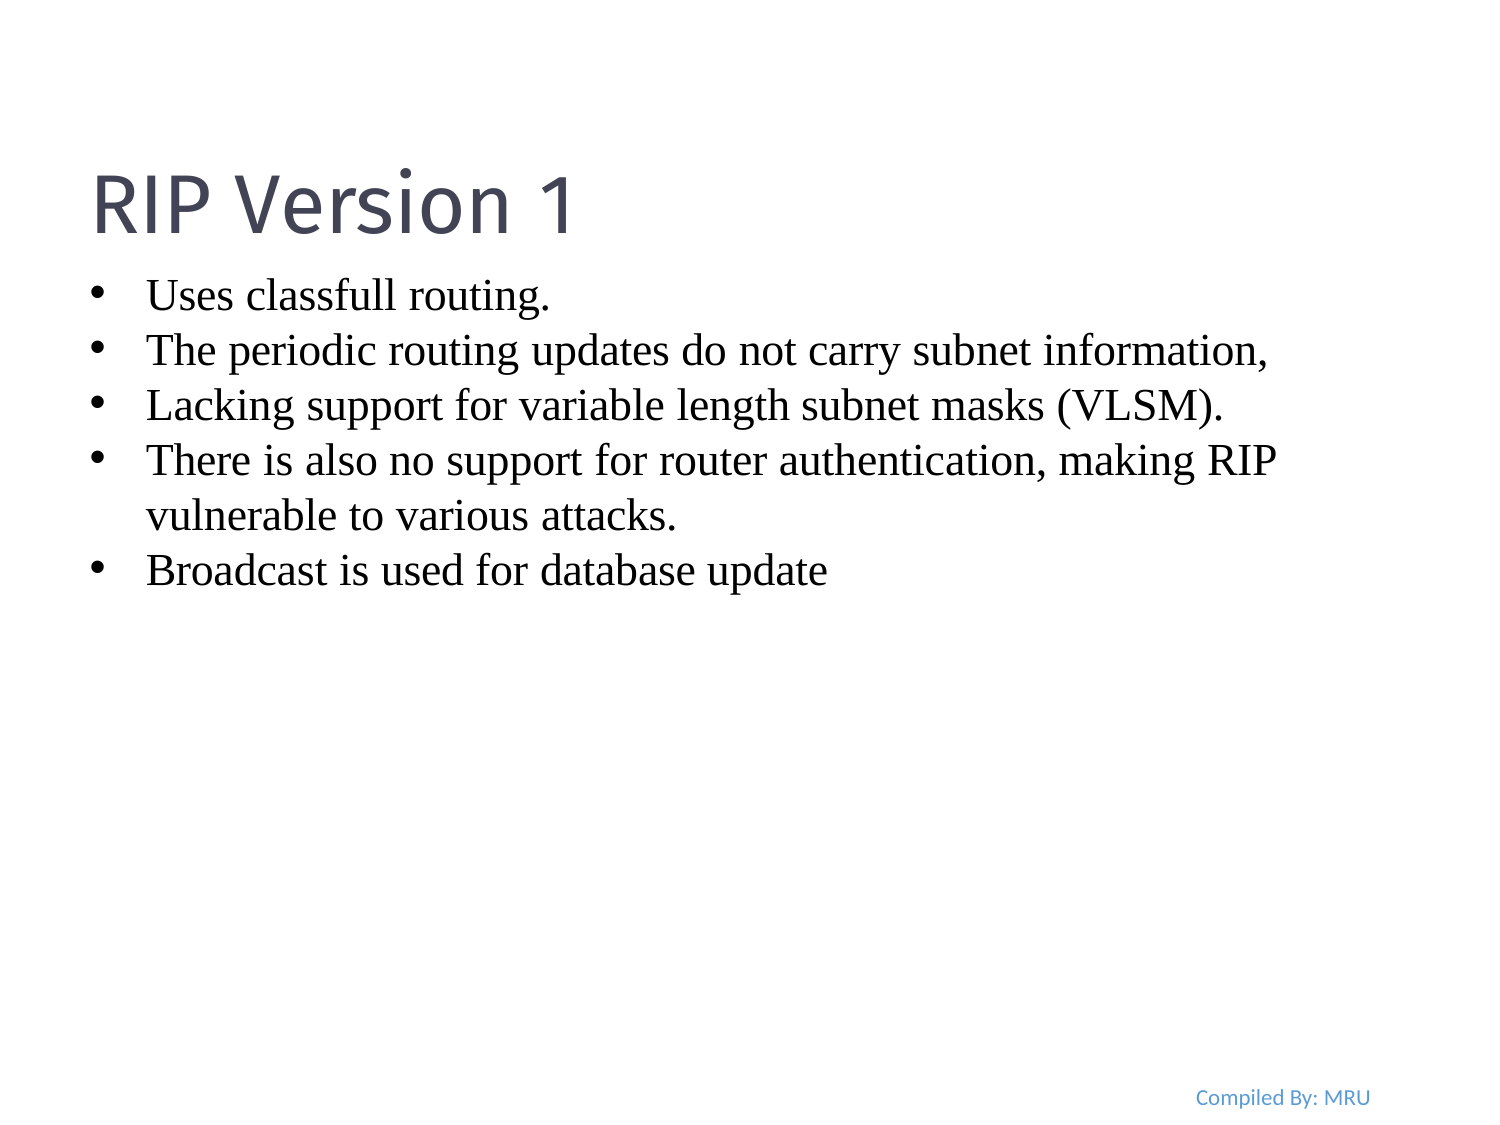

RIP Version 1
Uses classfull routing.
The periodic routing updates do not carry subnet information,
Lacking support for variable length subnet masks (VLSM).
There is also no support for router authentication, making RIP
vulnerable to various attacks.
Broadcast is used for database update
Compiled By: MRU